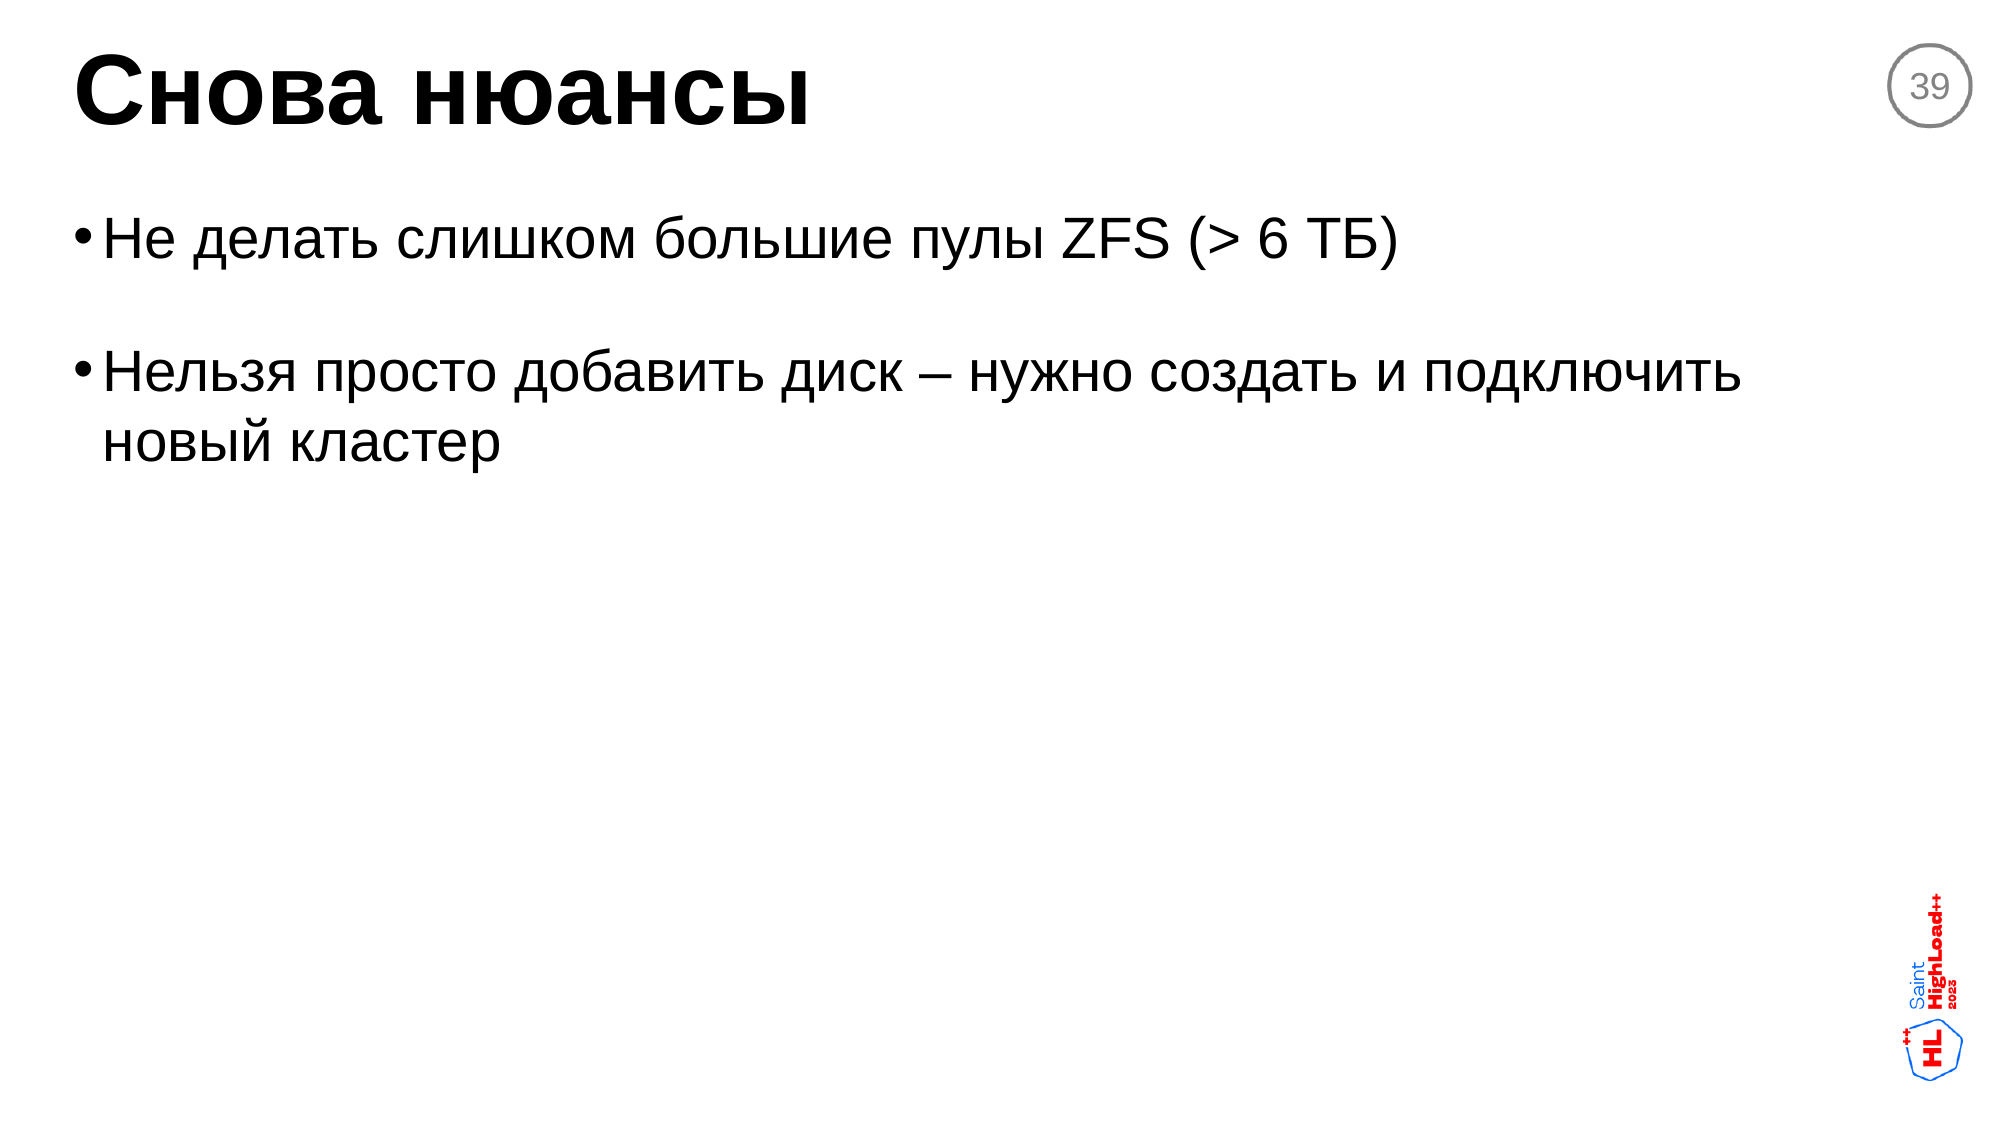

# Снова нюансы
39
Не делать слишком большие пулы ZFS (> 6 ТБ)
Нельзя просто добавить диск – нужно создать и подключить новый кластер